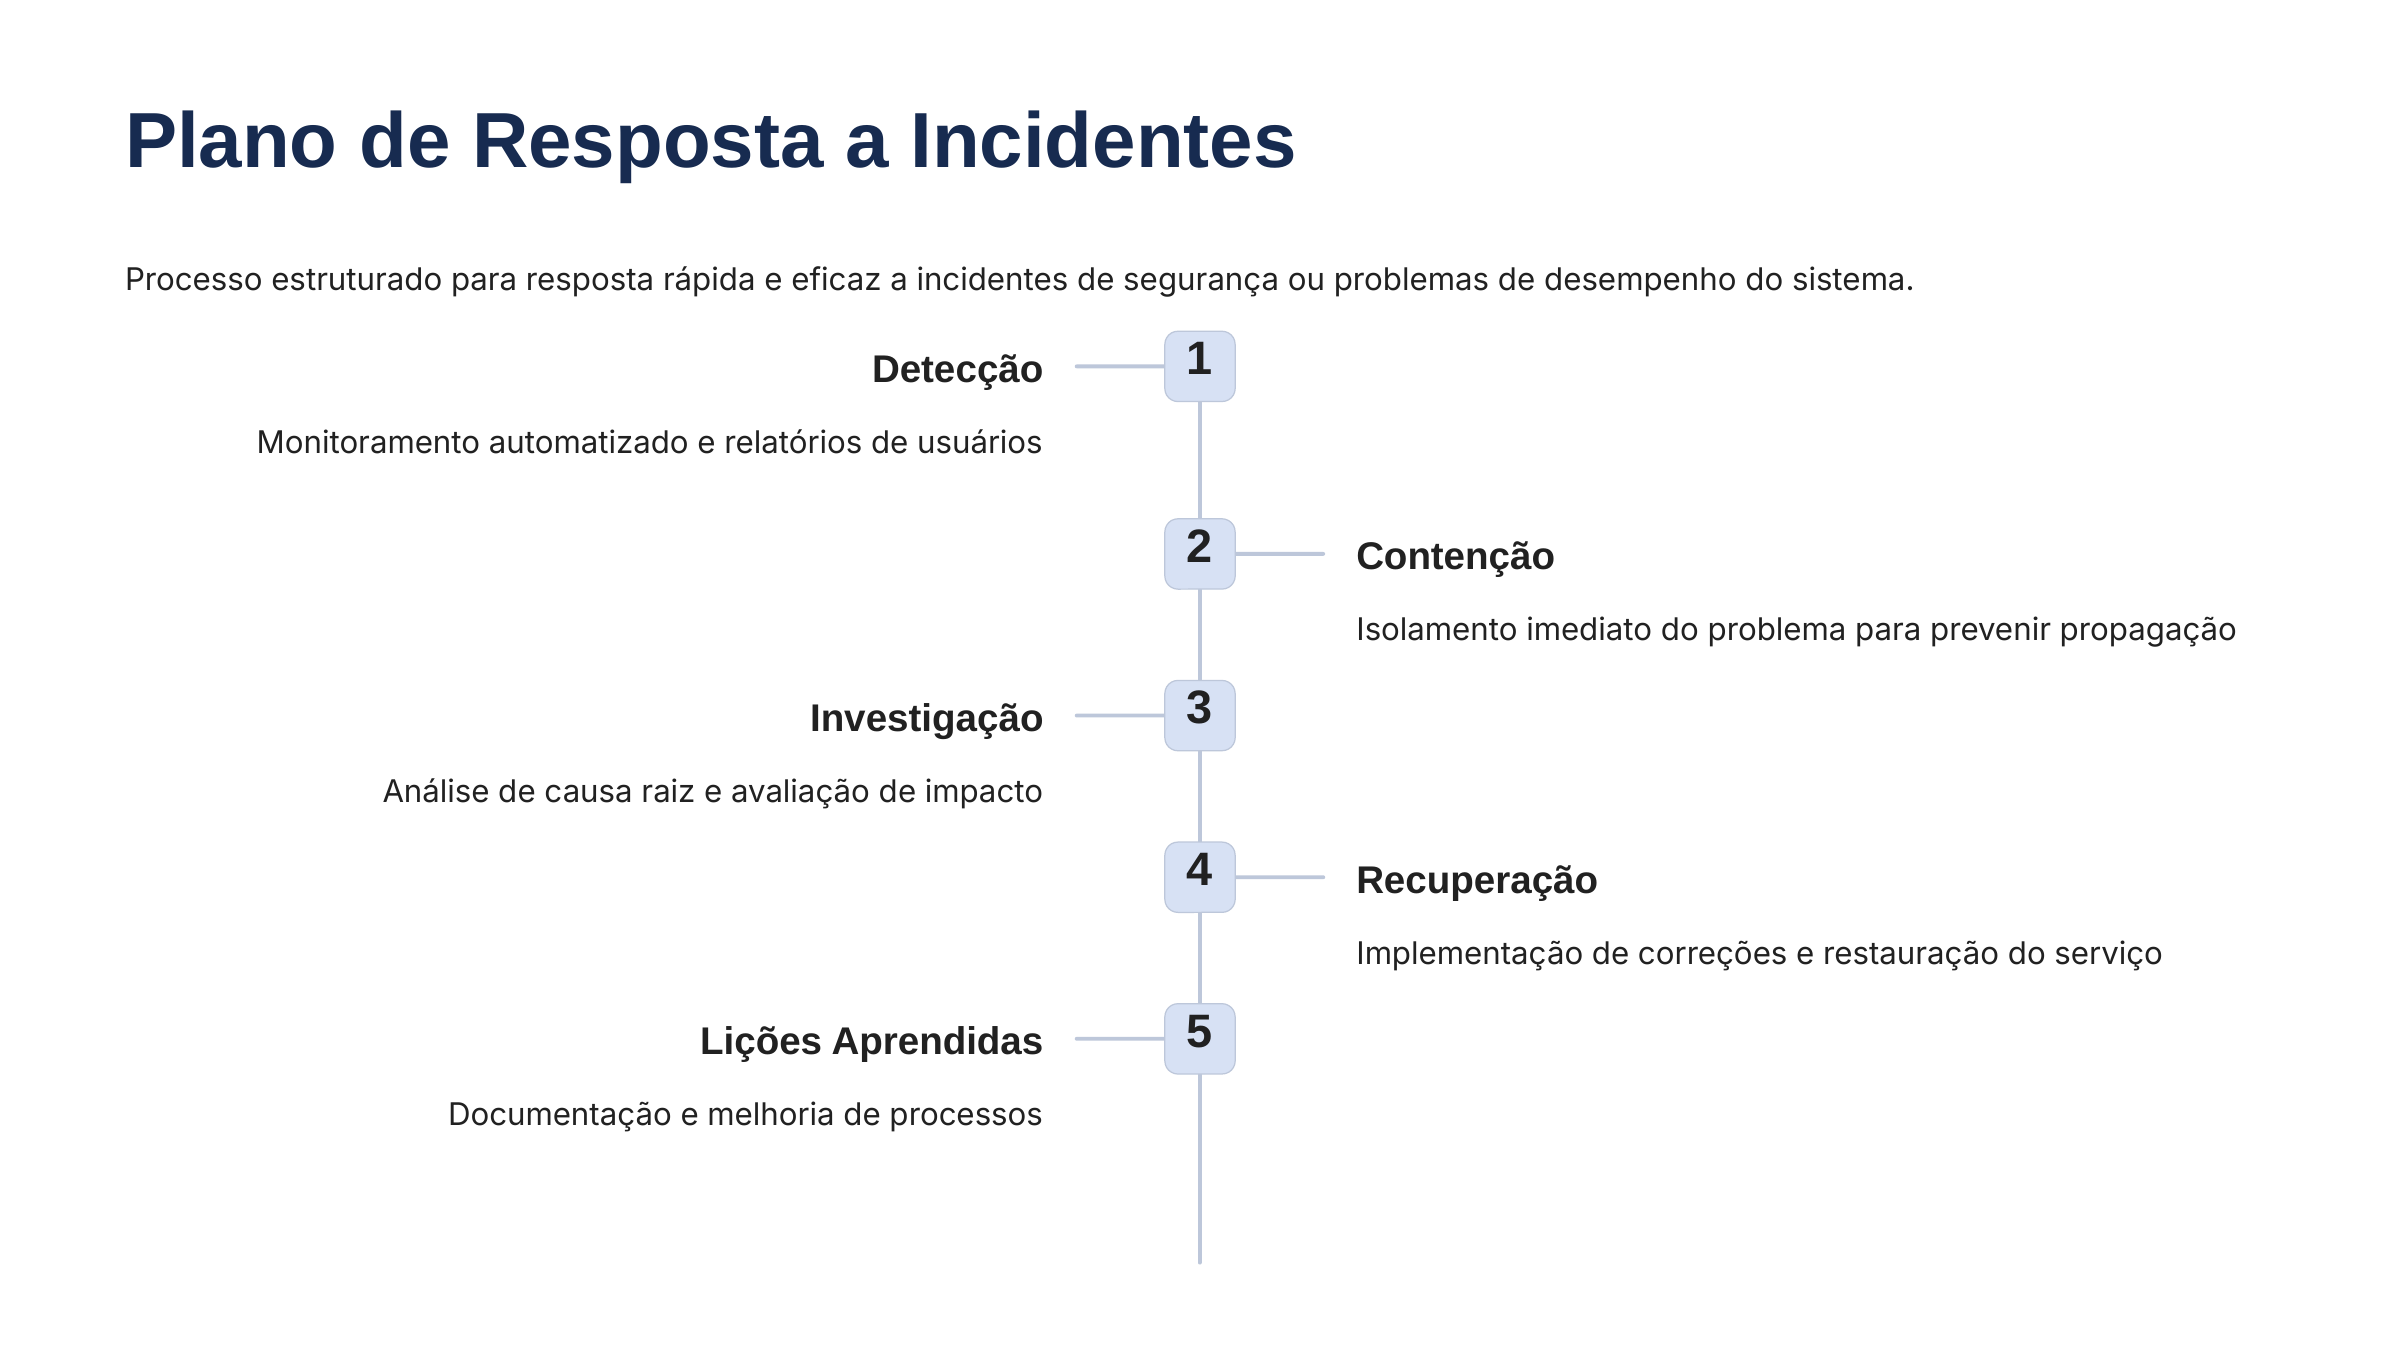

Plano de Resposta a Incidentes
Processo estruturado para resposta rápida e eficaz a incidentes de segurança ou problemas de desempenho do sistema.

1
Detecção

Monitoramento automatizado e relatórios de usuários

2
Contenção

Isolamento imediato do problema para prevenir propagação

3
Investigação

Análise de causa raiz e avaliação de impacto

4
Recuperação

Implementação de correções e restauração do serviço

5
Lições Aprendidas

Documentação e melhoria de processos